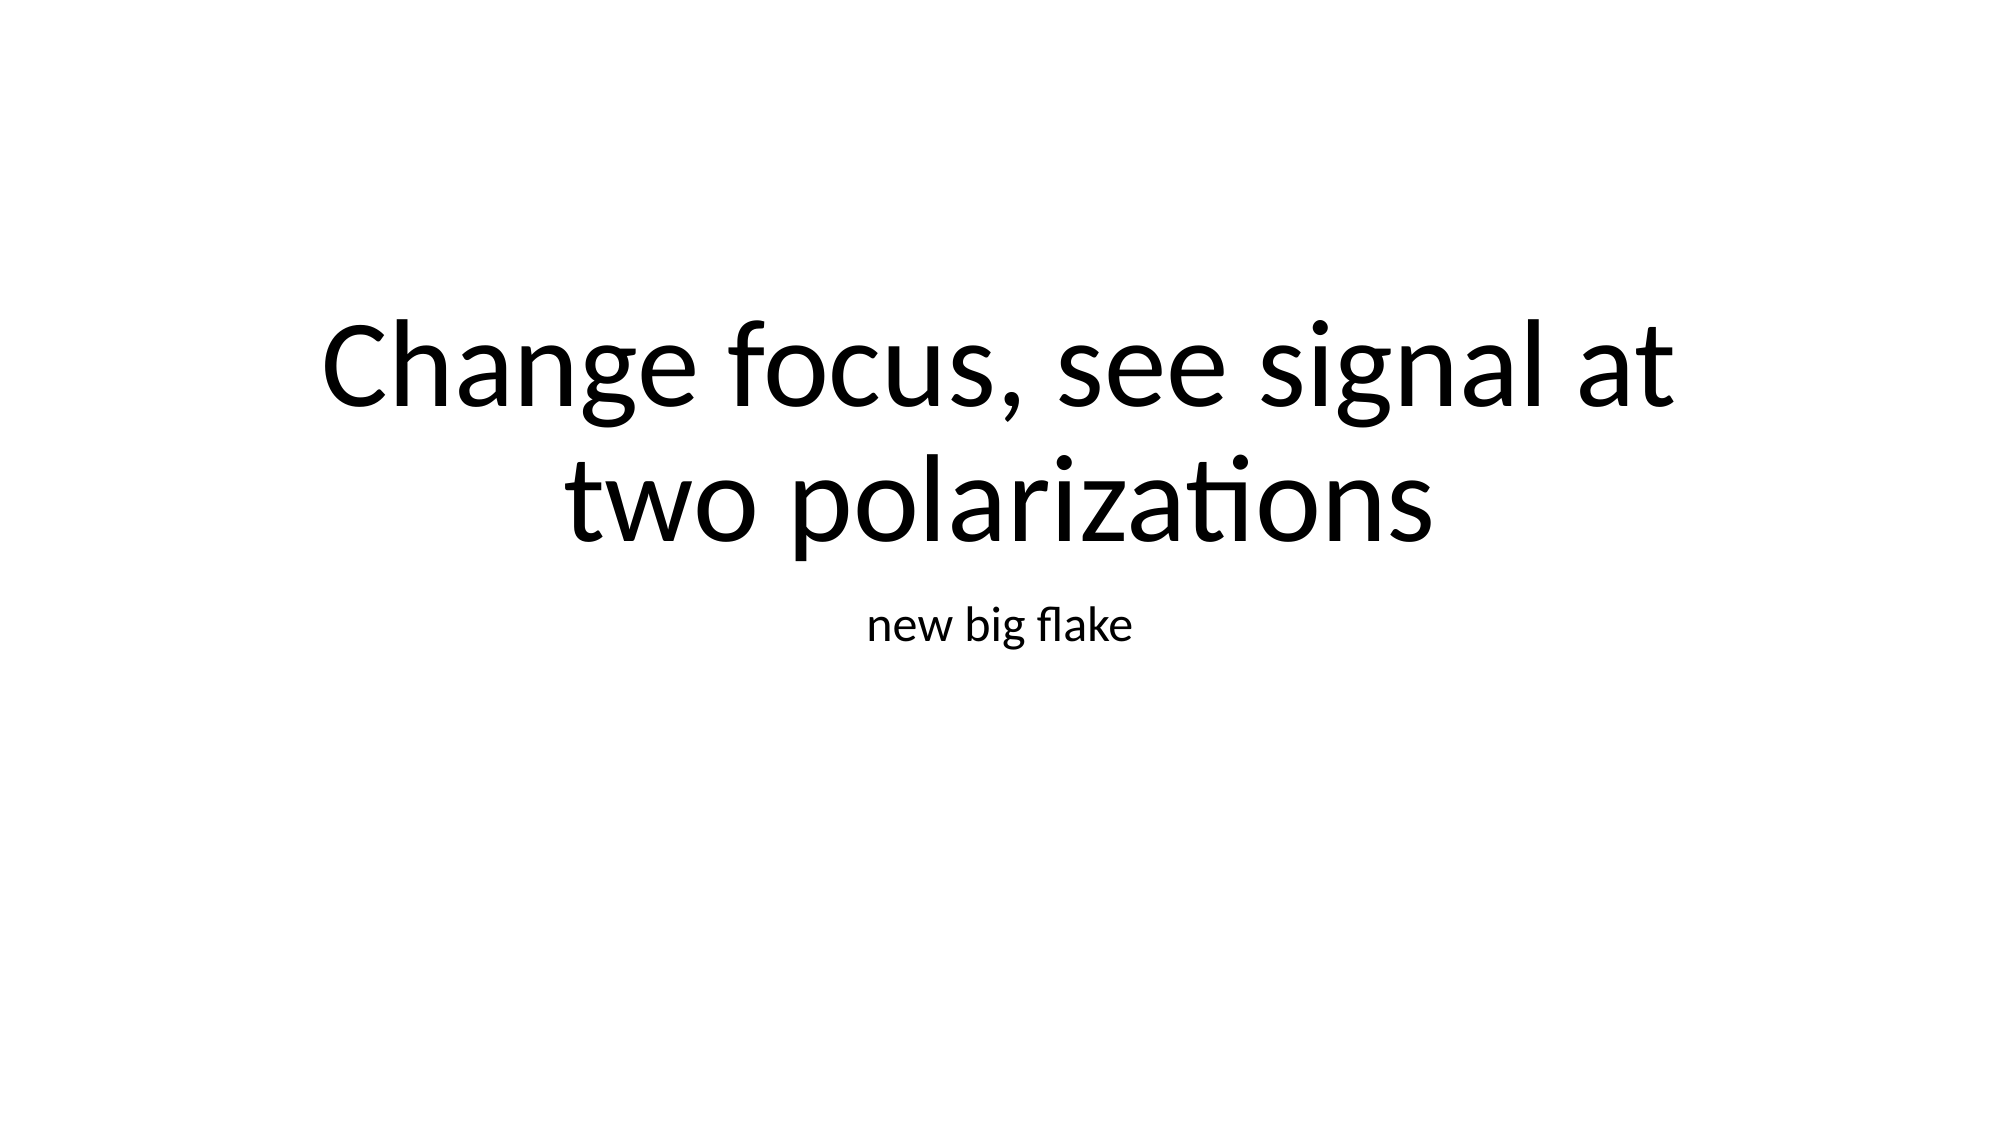

# Change focus, see signal at two polarizations
new big flake